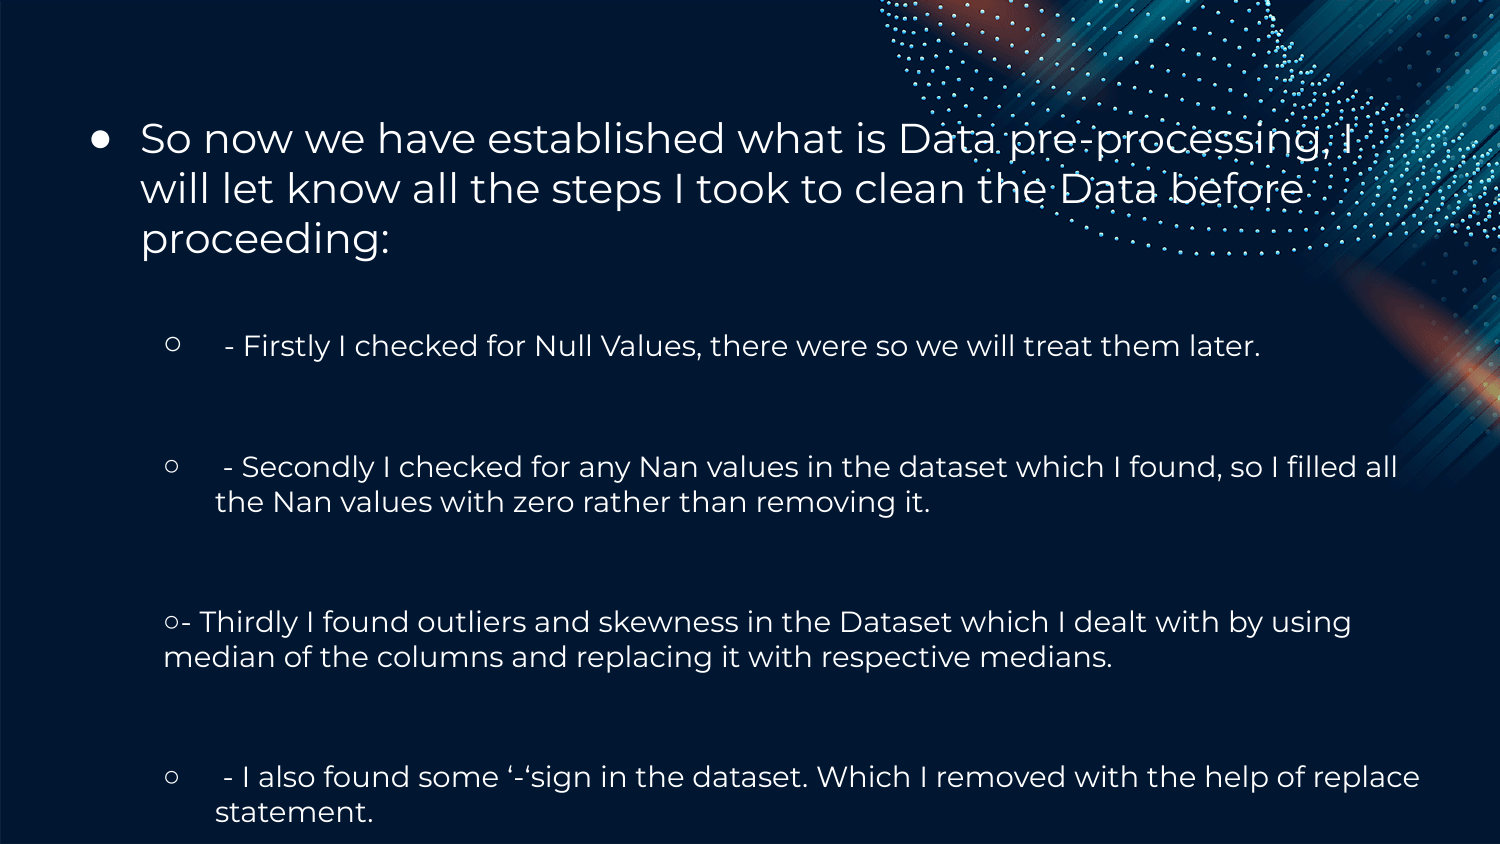

So now we have established what is Data pre-processing, I will let know all the steps I took to clean the Data before proceeding:

 - Firstly I checked for Null Values, there were so we will treat them later.

 - Secondly I checked for any Nan values in the dataset which I found, so I filled all the Nan values with zero rather than removing it.

- Thirdly I found outliers and skewness in the Dataset which I dealt with by using median of the columns and replacing it with respective medians.

 - I also found some ‘-‘sign in the dataset. Which I removed with the help of replace statement.